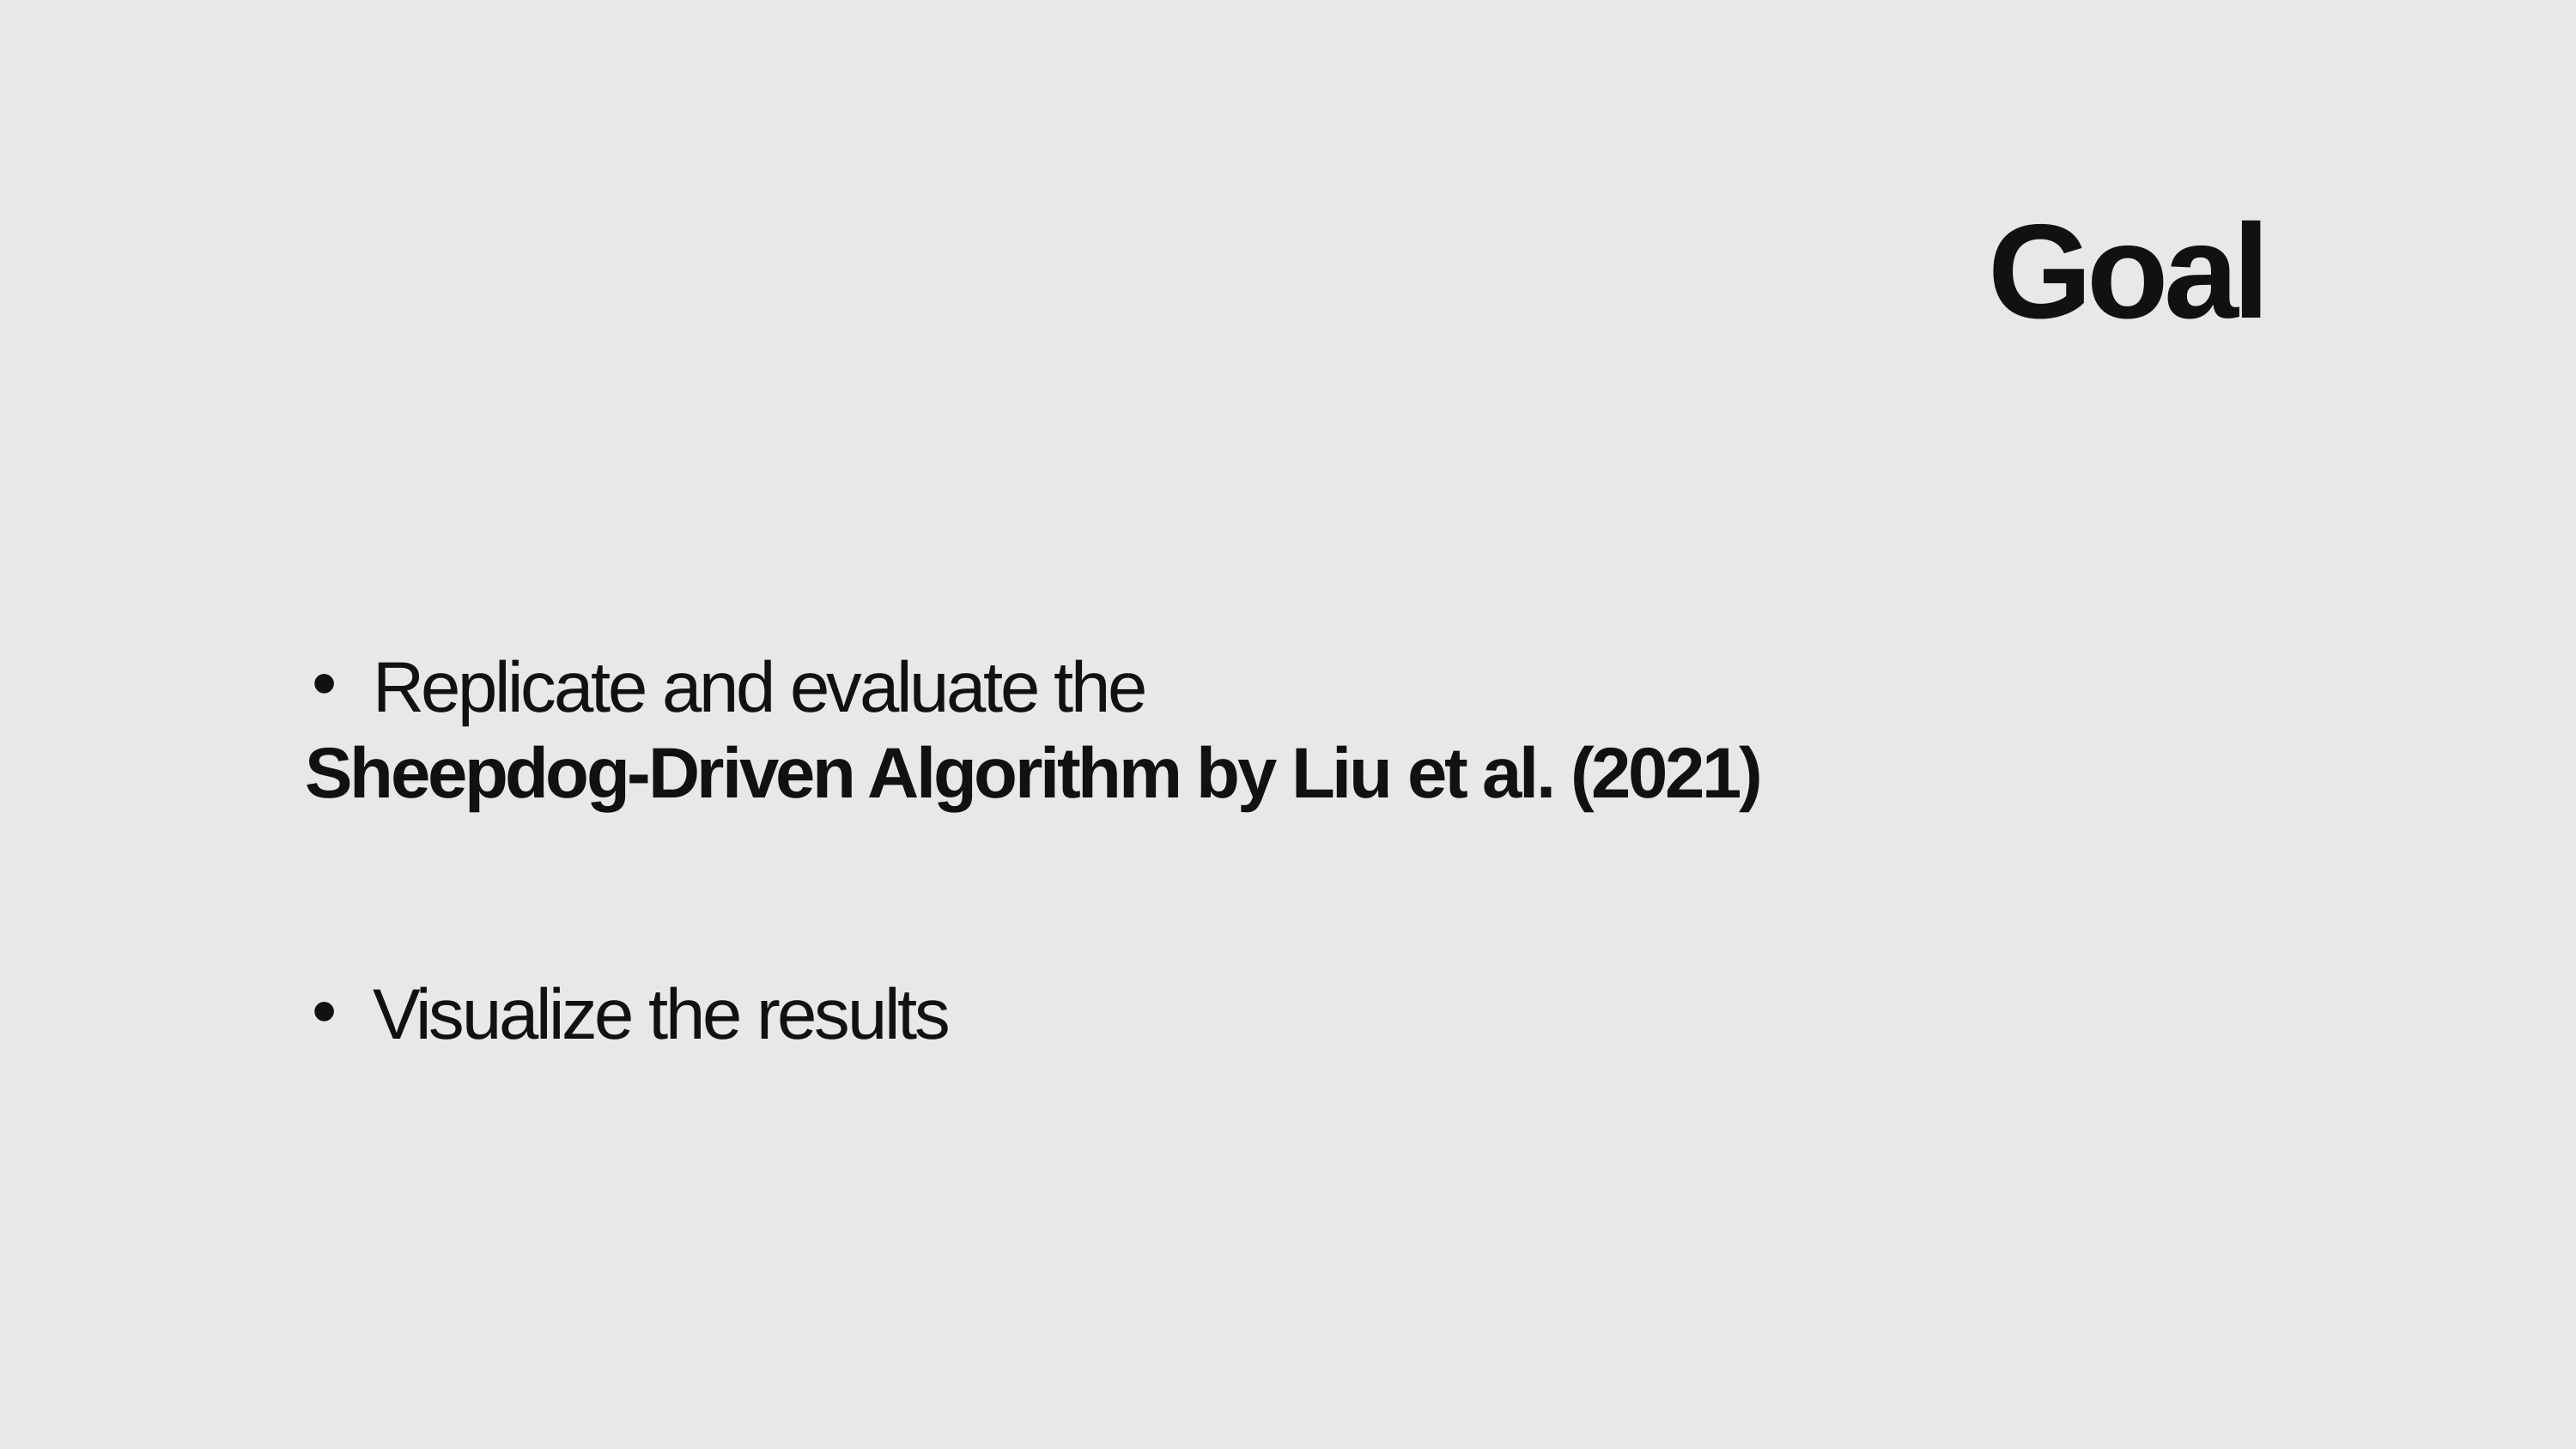

Goal
Replicate and evaluate the
   Sheepdog-Driven Algorithm by Liu et al. (2021)
Visualize the results